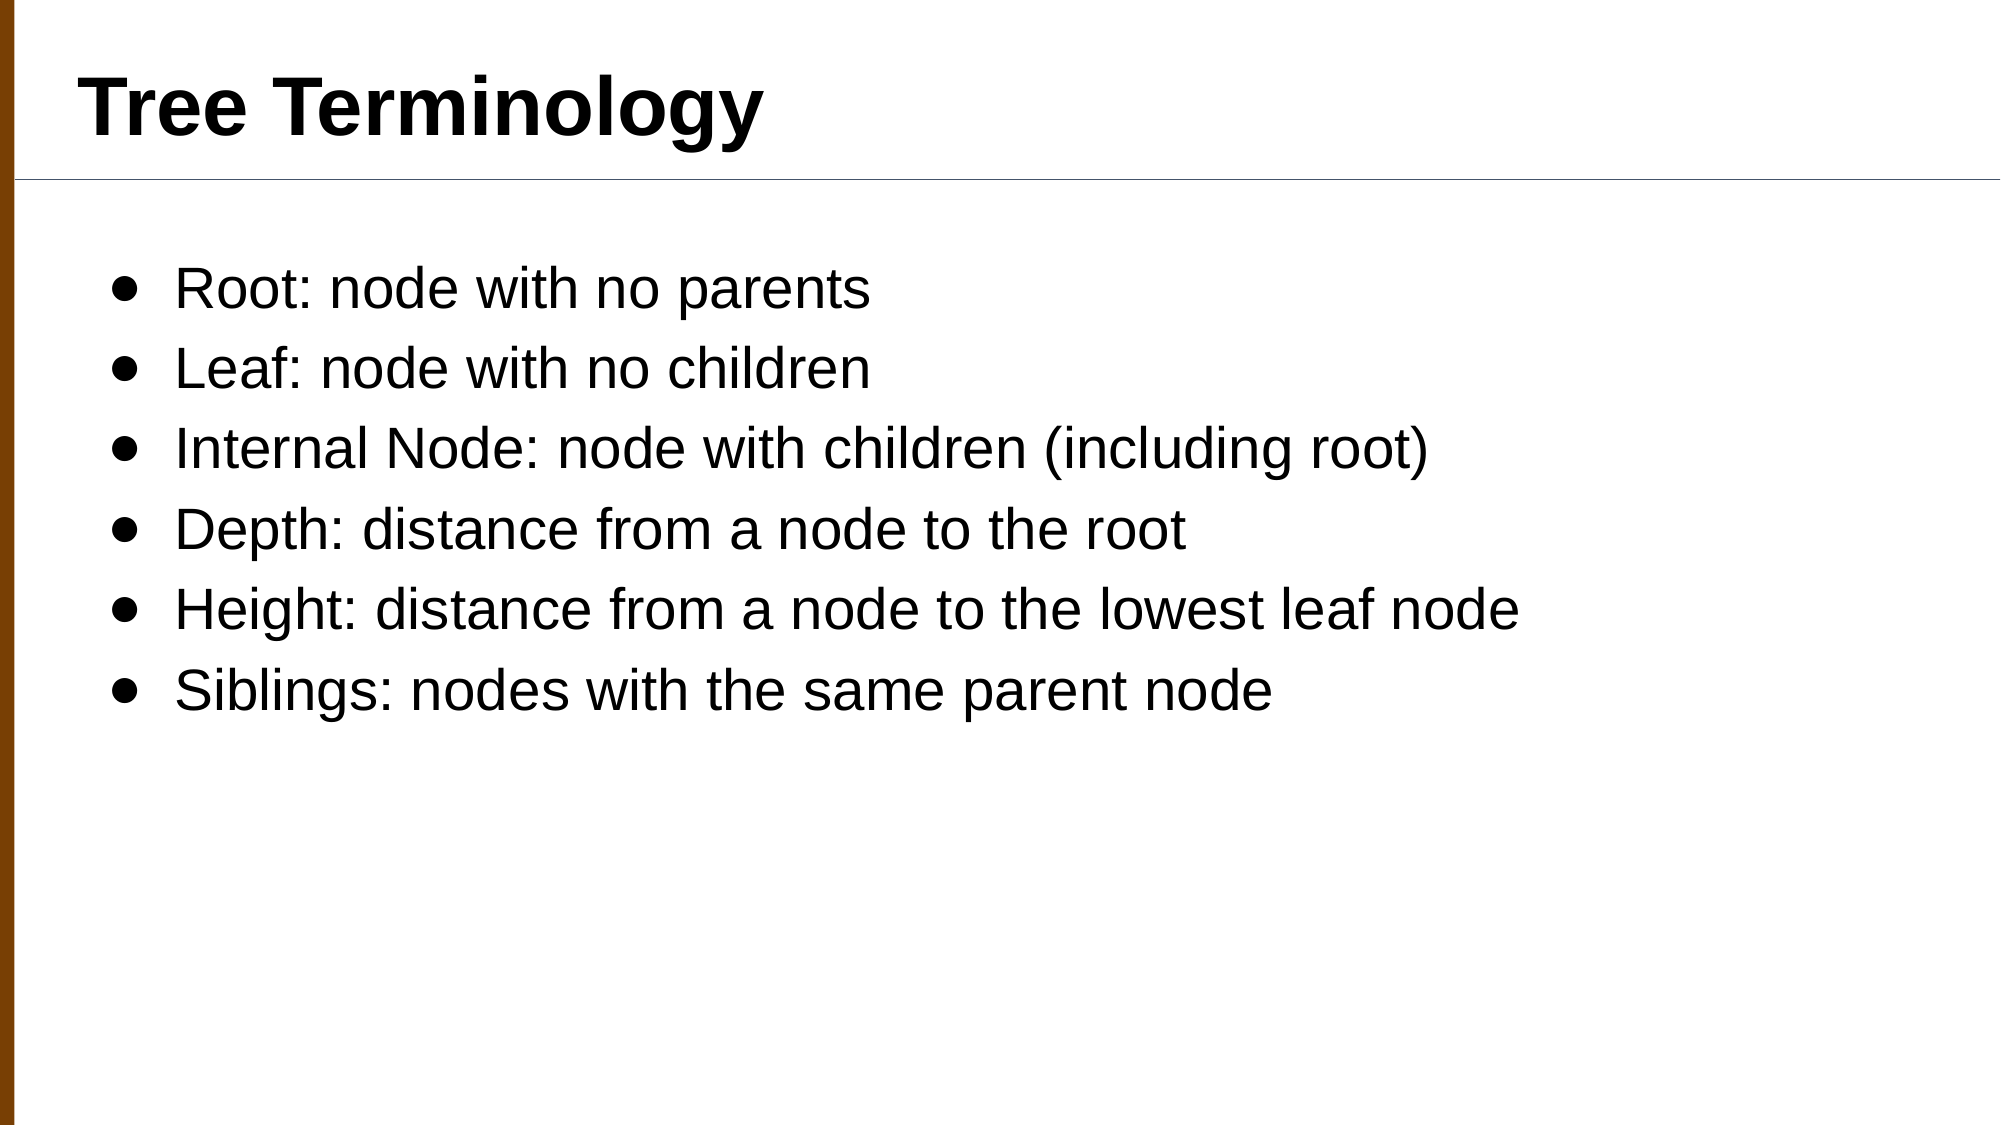

Tree Terminology
Root: node with no parents
Leaf: node with no children
Internal Node: node with children (including root)
Depth: distance from a node to the root
Height: distance from a node to the lowest leaf node
Siblings: nodes with the same parent node